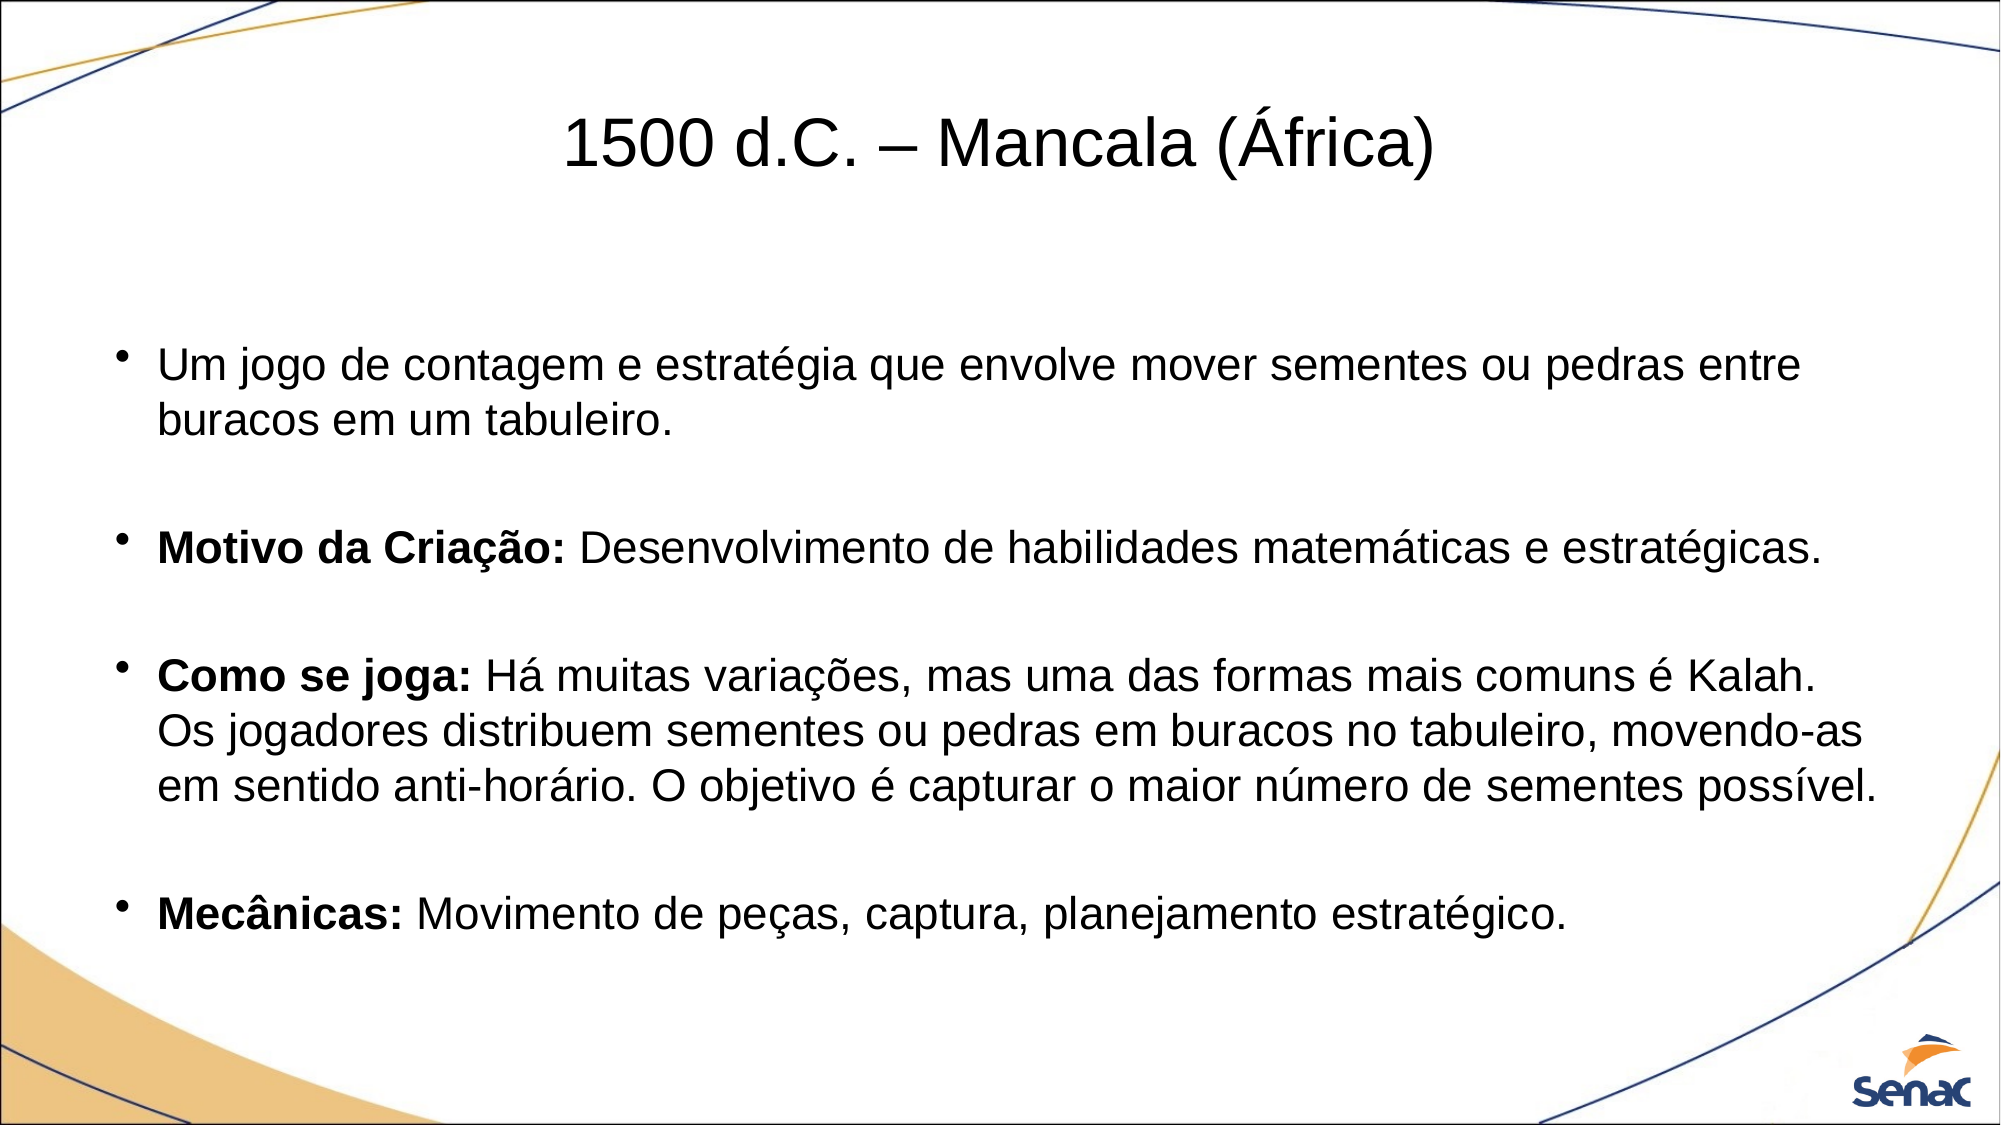

# 1500 d.C. – Mancala (África)

Um jogo de contagem e estratégia que envolve mover sementes ou pedras entre buracos em um tabuleiro.

Motivo da Criação: Desenvolvimento de habilidades matemáticas e estratégicas.

Como se joga: Há muitas variações, mas uma das formas mais comuns é Kalah. Os jogadores distribuem sementes ou pedras em buracos no tabuleiro, movendo-as em sentido anti-horário. O objetivo é capturar o maior número de sementes possível.

Mecânicas: Movimento de peças, captura, planejamento estratégico.